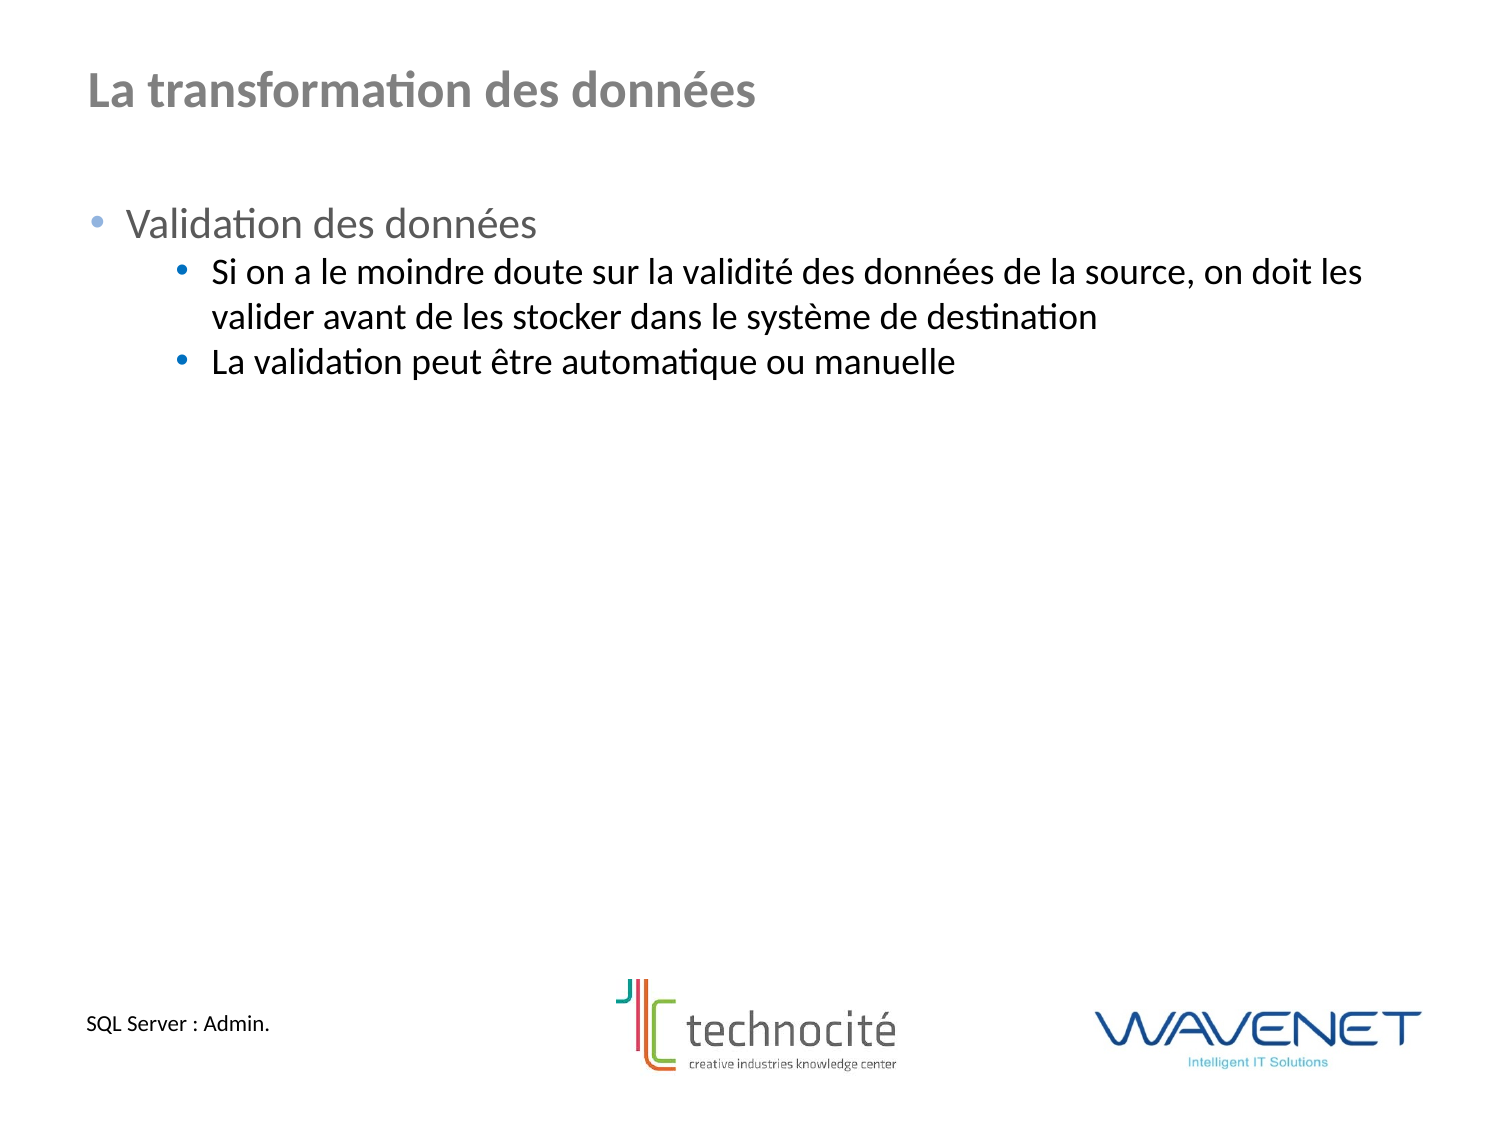

La transformation des données
Validation des données
Si on a le moindre doute sur la validité des données de la source, on doit les valider avant de les stocker dans le système de destination
La validation peut être automatique ou manuelle

SQL Server : Admin.